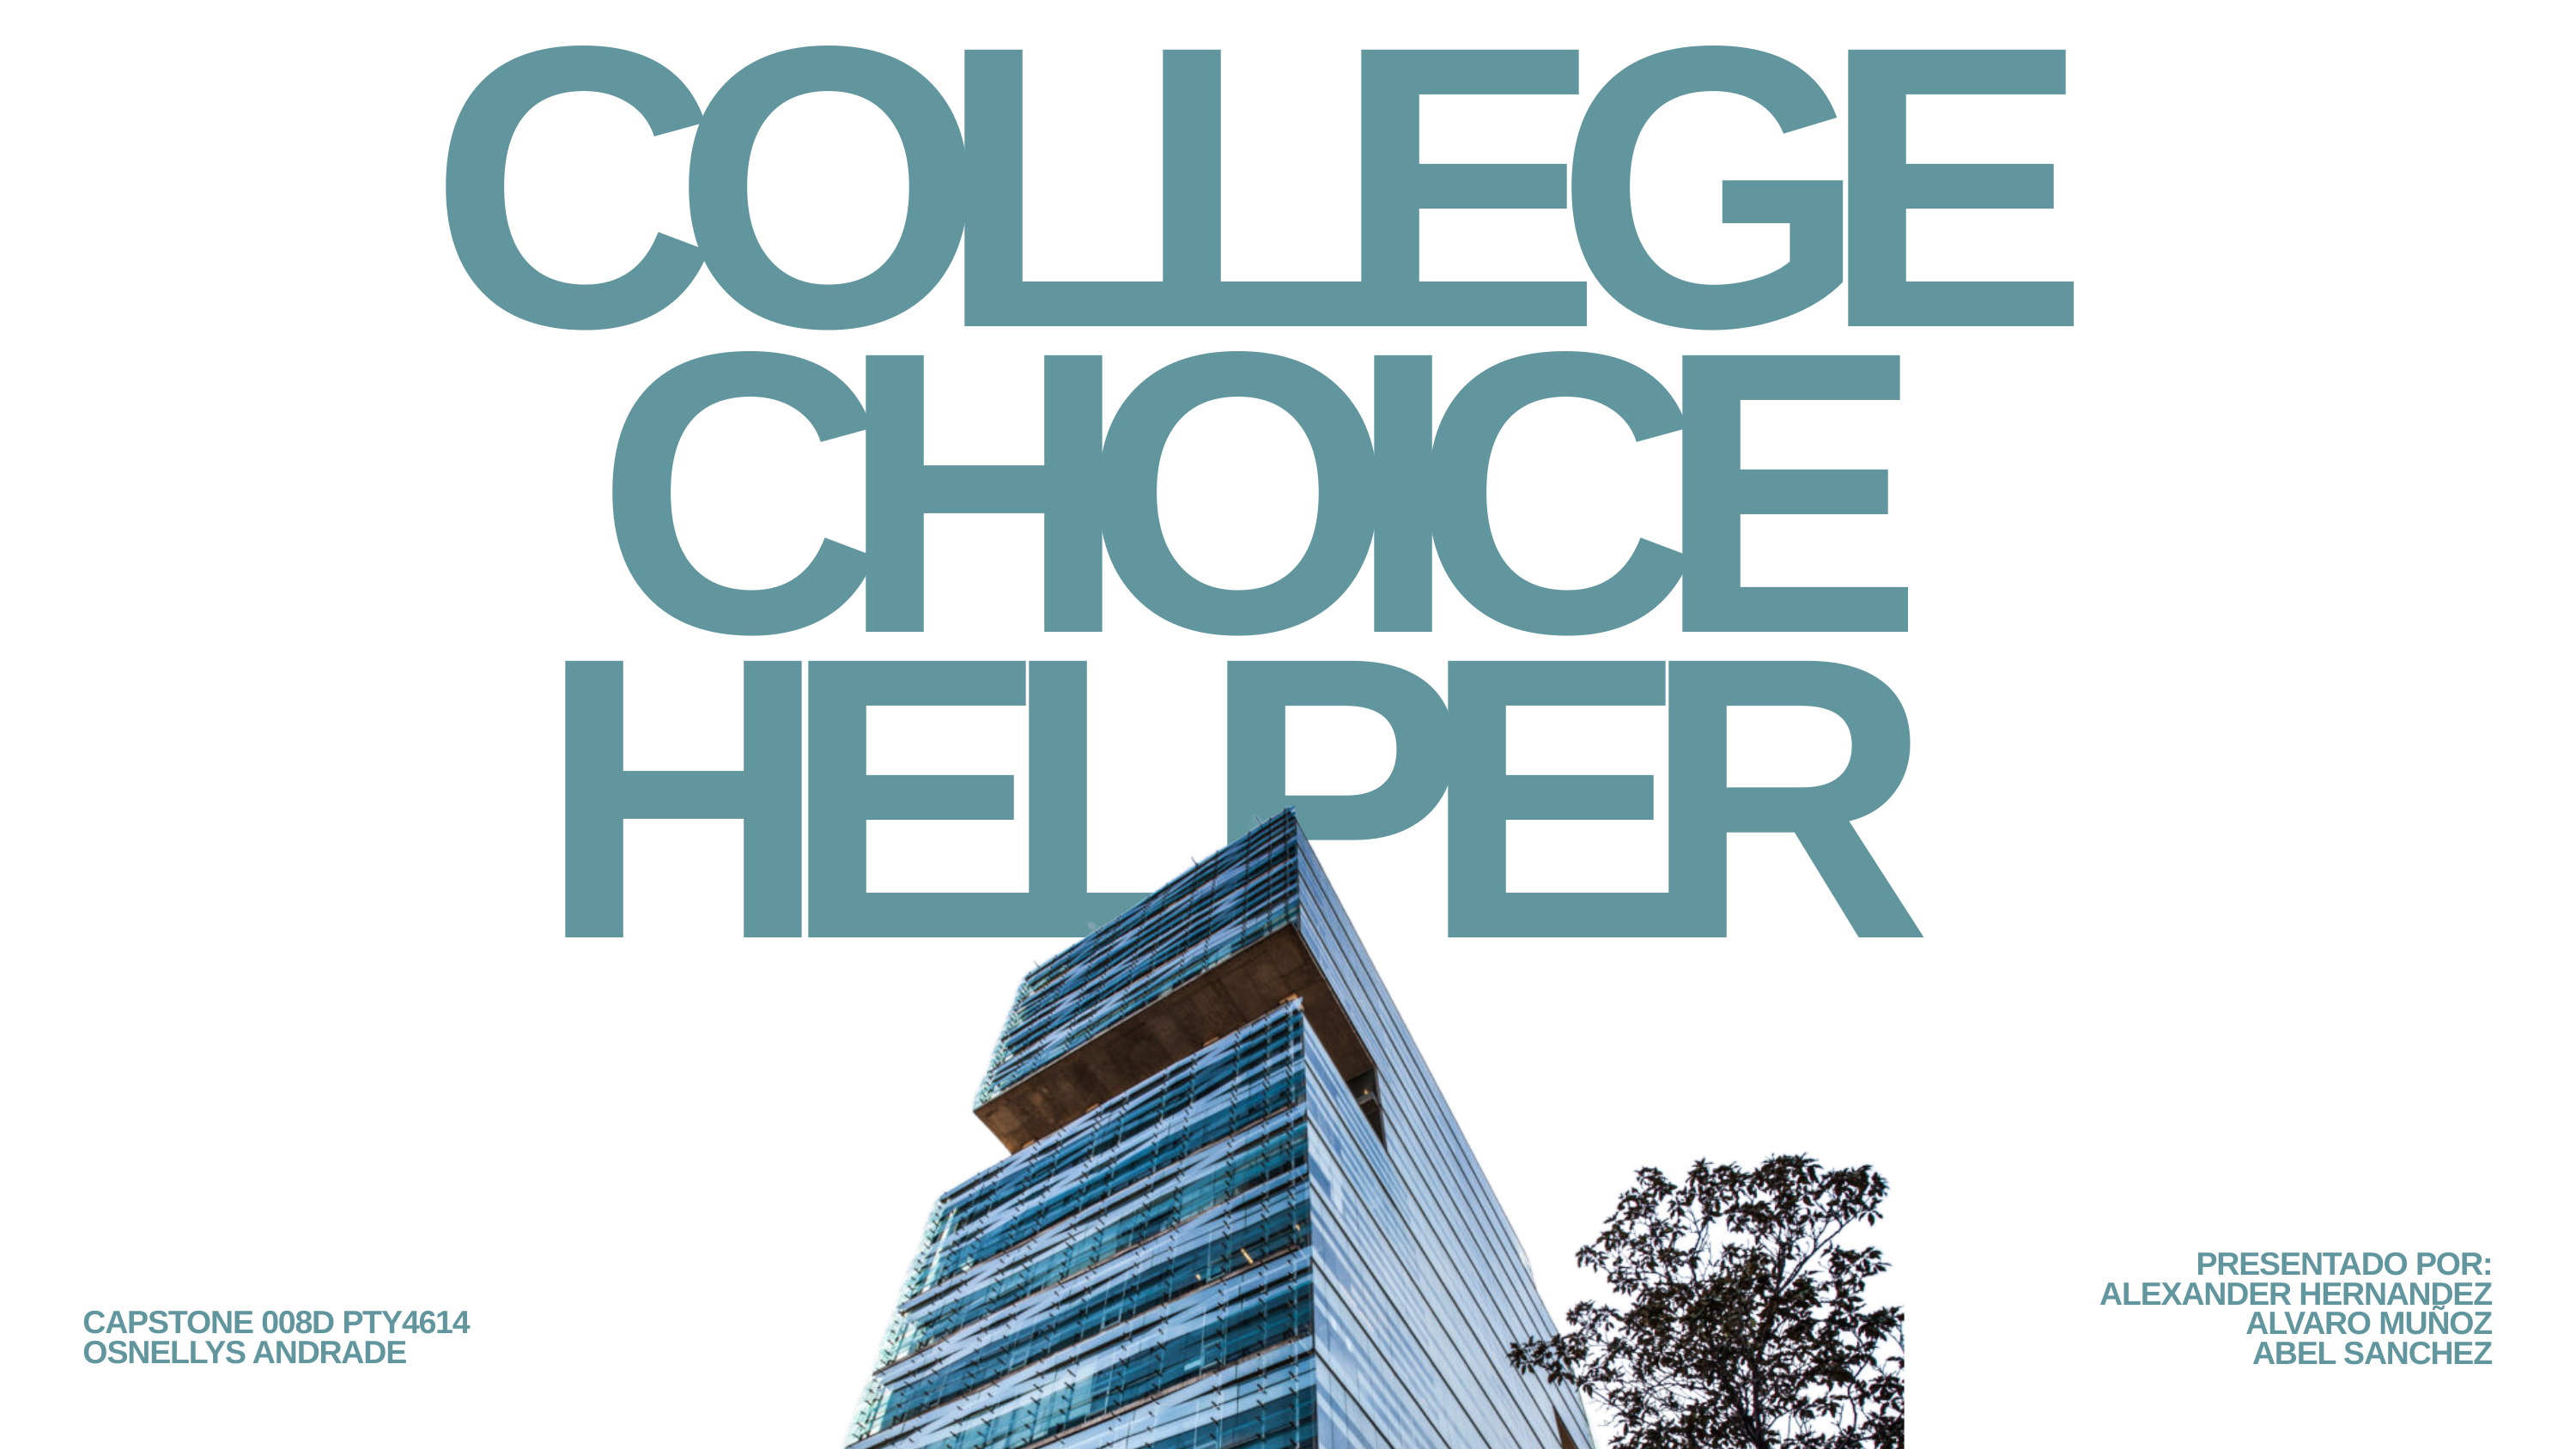

COLLEGE CHOICE HELPER

PRESENTADO POR:
ALEXANDER HERNANDEZ
ALVARO MUÑOZ
ABEL SANCHEZ
CAPSTONE 008D PTY4614
OSNELLYS ANDRADE